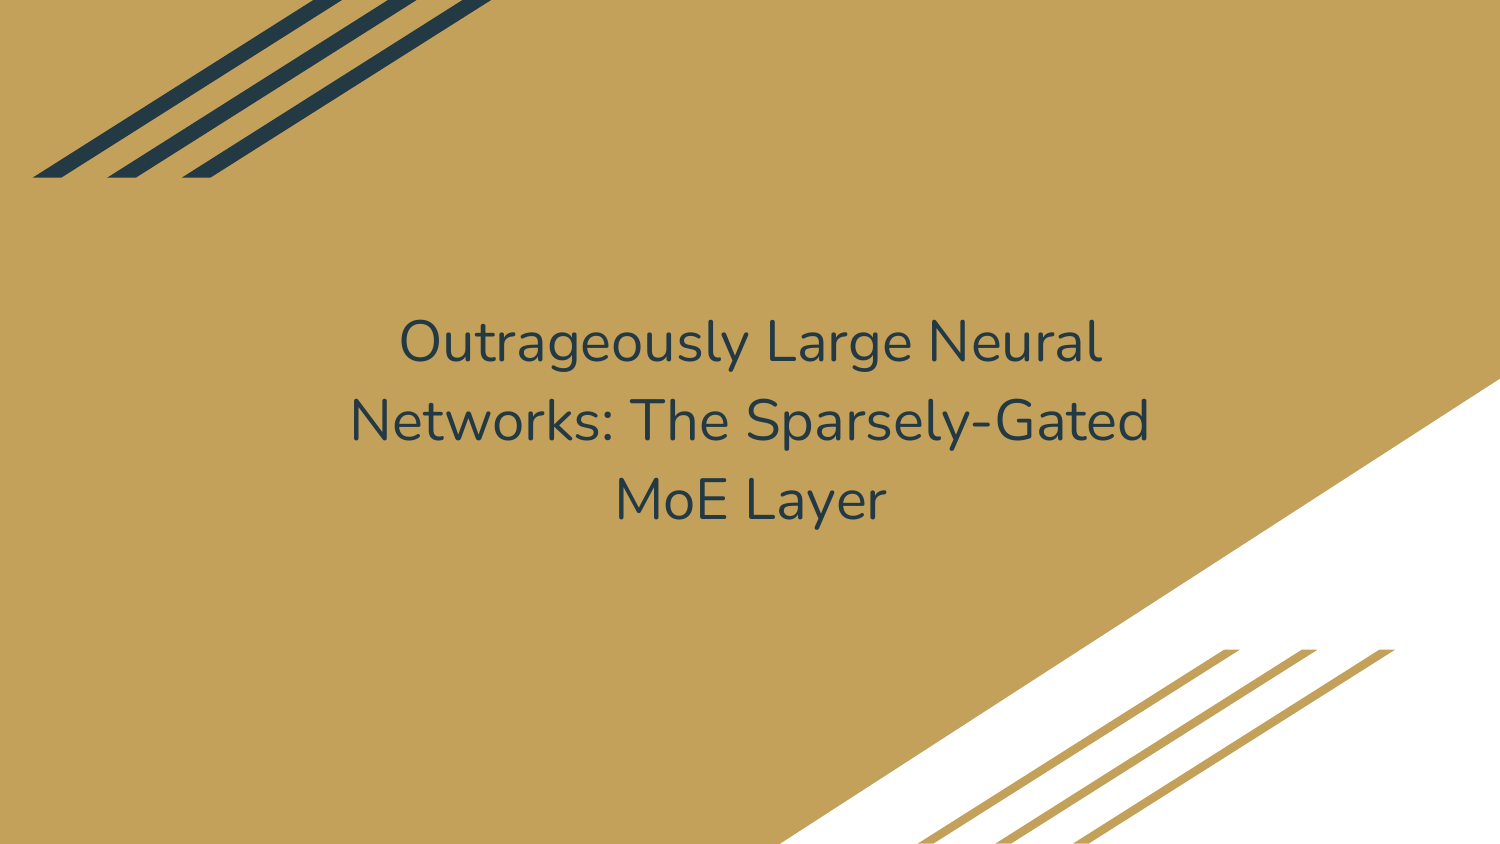

# Outrageously Large Neural Networks: The Sparsely-Gated MoE Layer